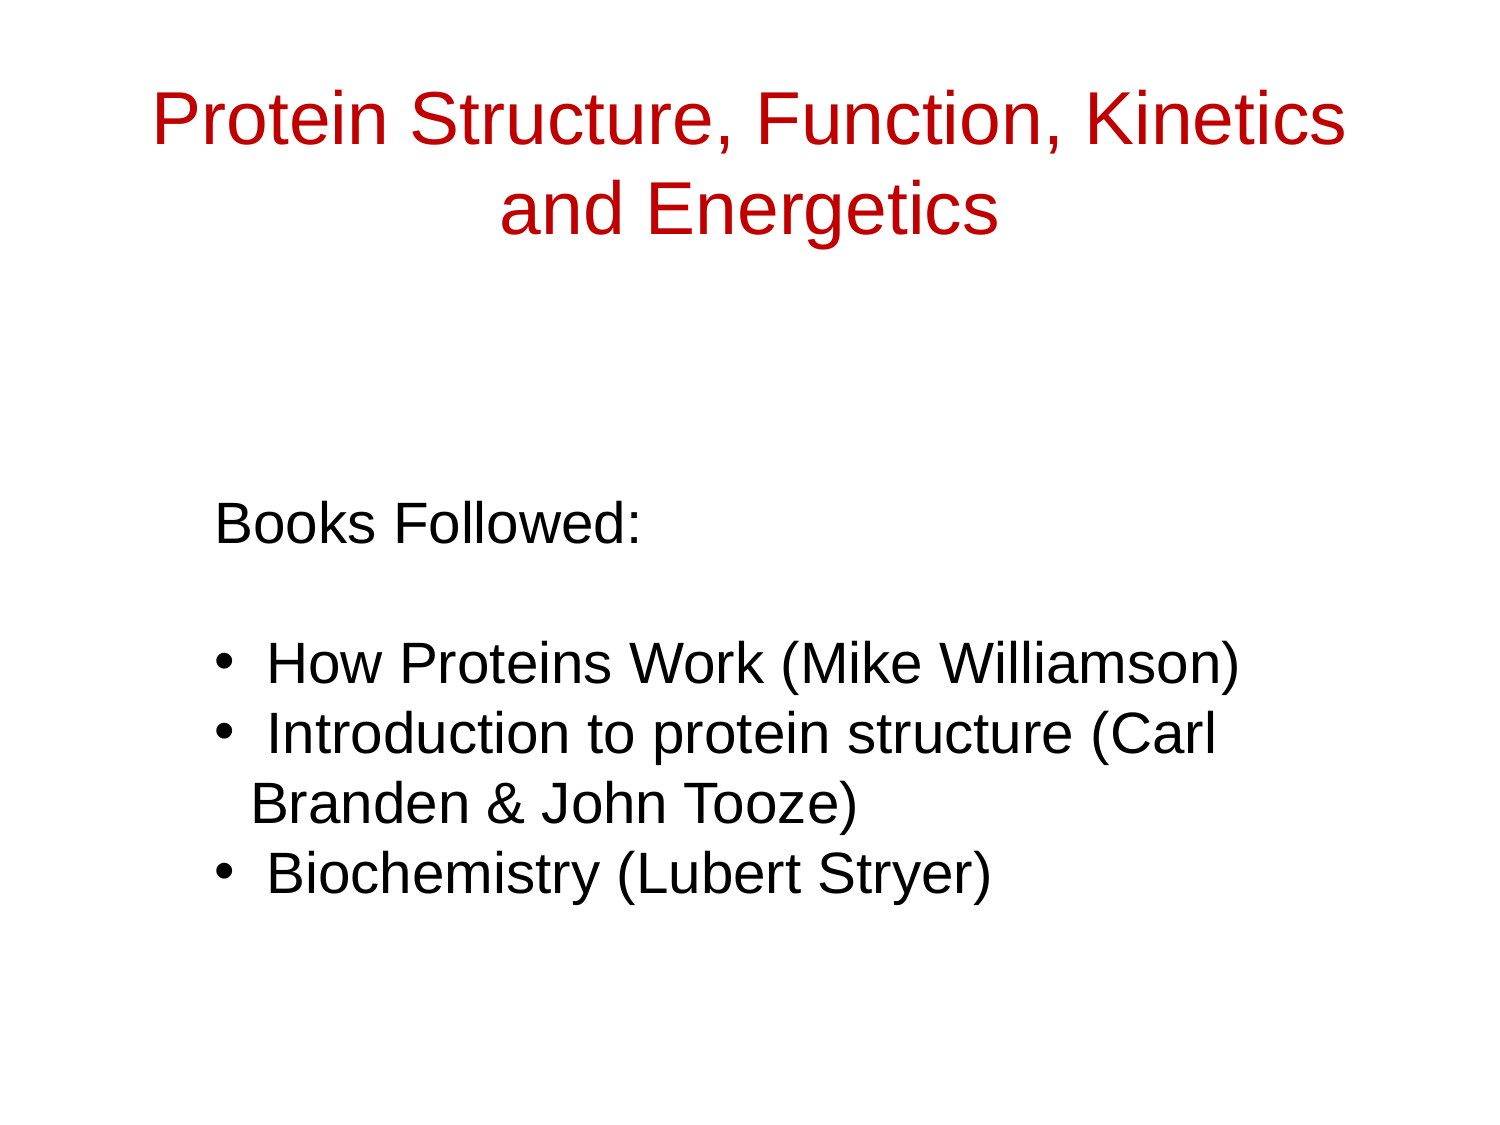

Protein Structure, Function, Kinetics and Energetics

Books Followed:

 How Proteins Work (Mike Williamson)
 Introduction to protein structure (Carl Branden & John Tooze)
 Biochemistry (Lubert Stryer)